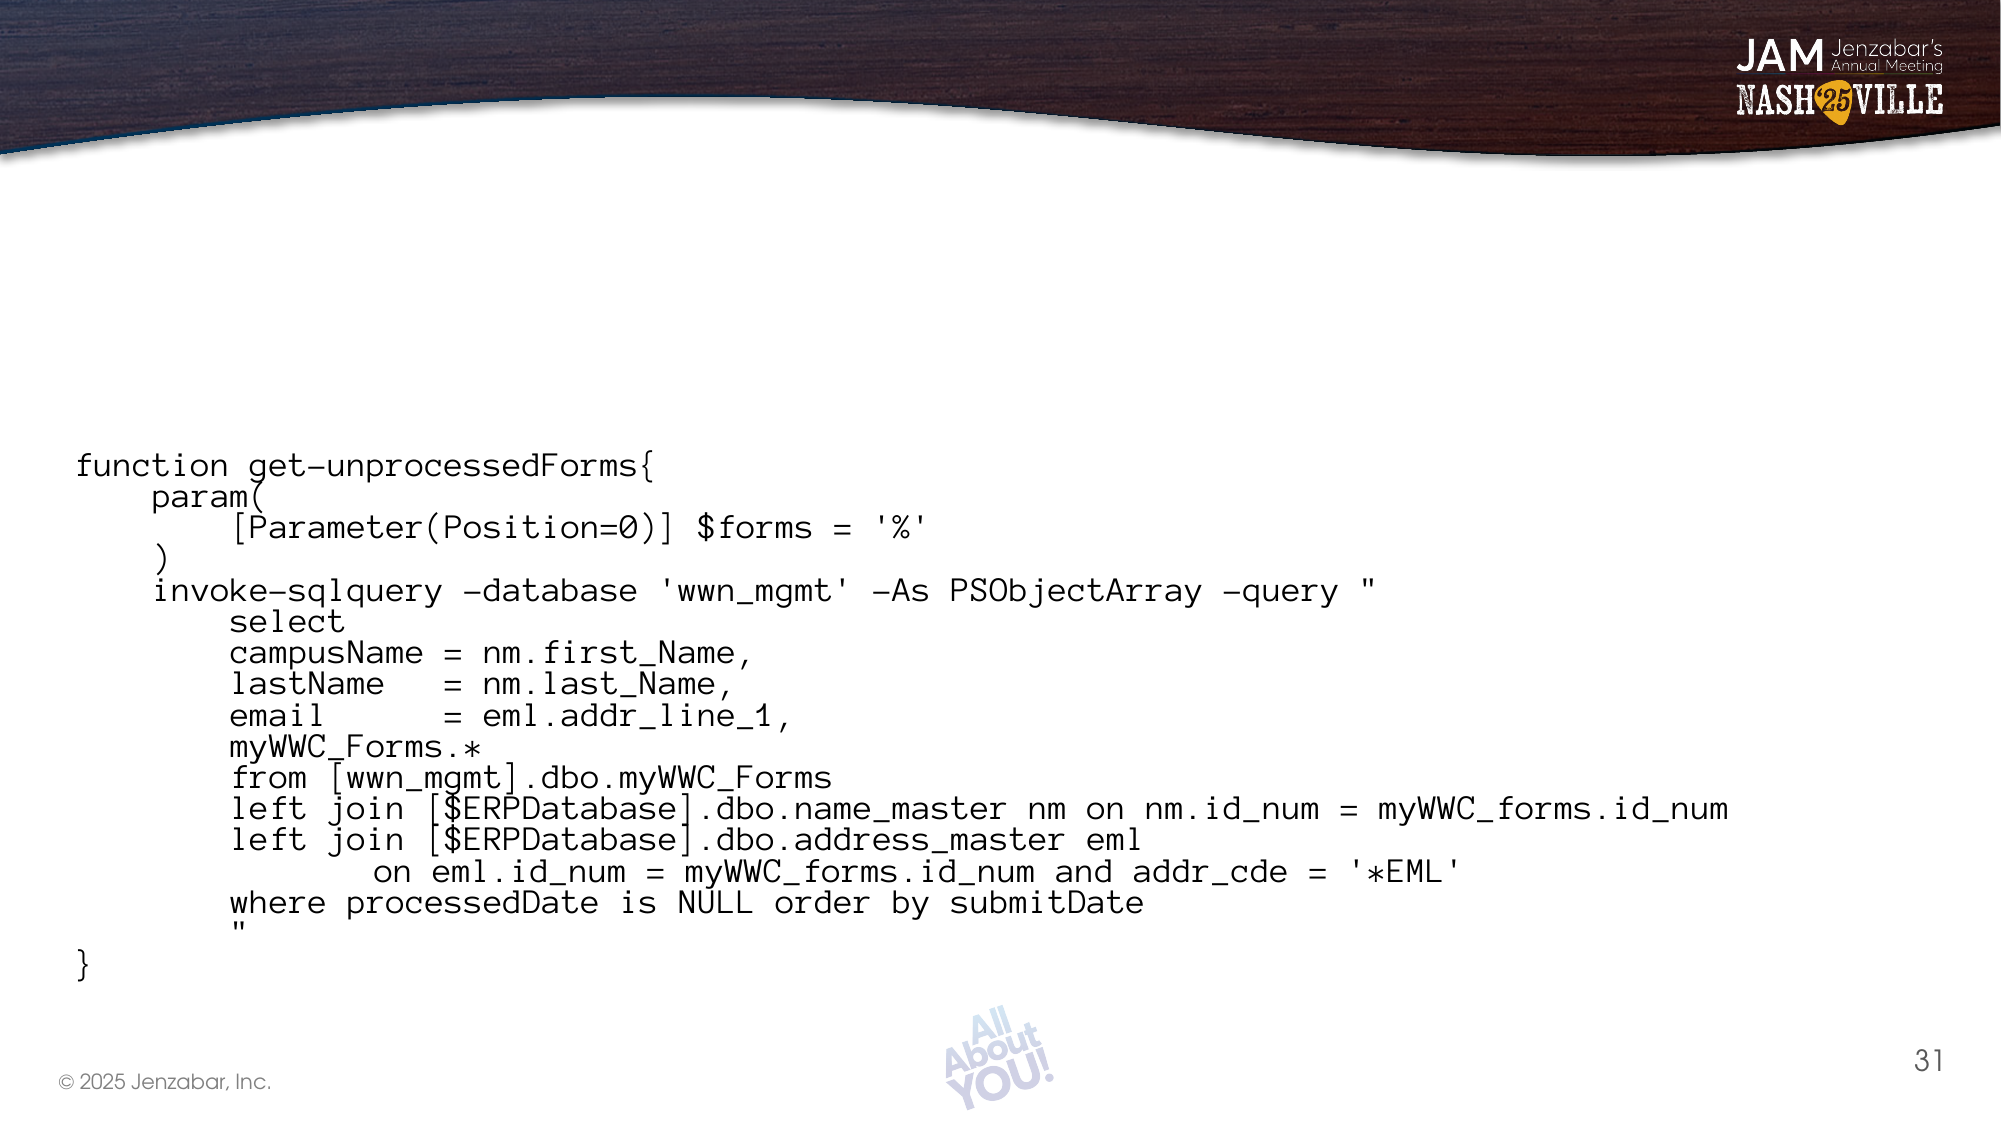

# get-unprocessedForms
Just a query to select the rows as a “list of dicts” (aka PSObjectArray)
use whatever way you want to invoke and process a query.

function get-unprocessedForms{
    param(
        [Parameter(Position=0)] $forms = '%'
    )
    invoke-sqlquery -database 'wwn_mgmt' -As PSObjectArray -query "
        select
        campusName = nm.first_Name,
        lastName   = nm.last_Name,
        email      = eml.addr_line_1,
        myWWC_Forms.*
        from [wwn_mgmt].dbo.myWWC_Forms
        left join [$ERPDatabase].dbo.name_master nm on nm.id_num = myWWC_forms.id_num
        left join [$ERPDatabase].dbo.address_master eml
		on eml.id_num = myWWC_forms.id_num and addr_cde = '*EML'
        where processedDate is NULL order by submitDate
        "
}